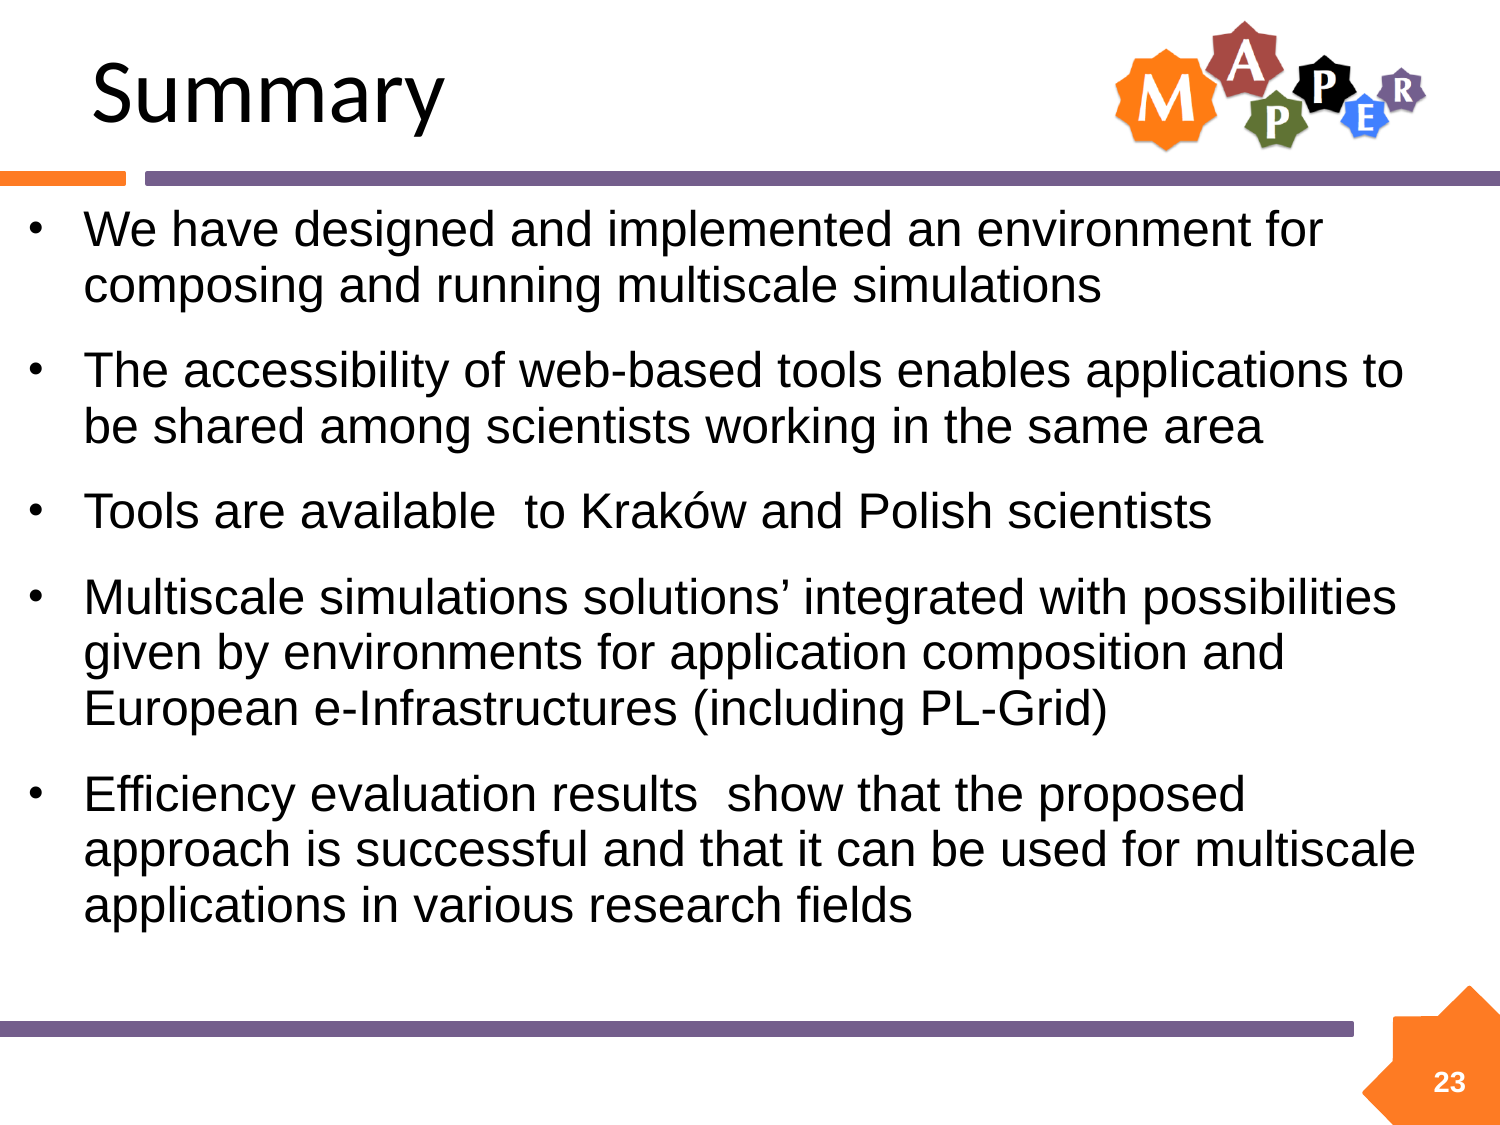

# Summary
We have designed and implemented an environment for composing and running multiscale simulations
The accessibility of web-based tools enables applications to be shared among scientists working in the same area
Tools are available  to Kraków and Polish scientists
Multiscale simulations solutions’ integrated with possibilities given by environments for application composition and European e-Infrastructures (including PL-Grid)
Efficiency evaluation results  show that the proposed approach is successful and that it can be used for multiscale applications in various research fields